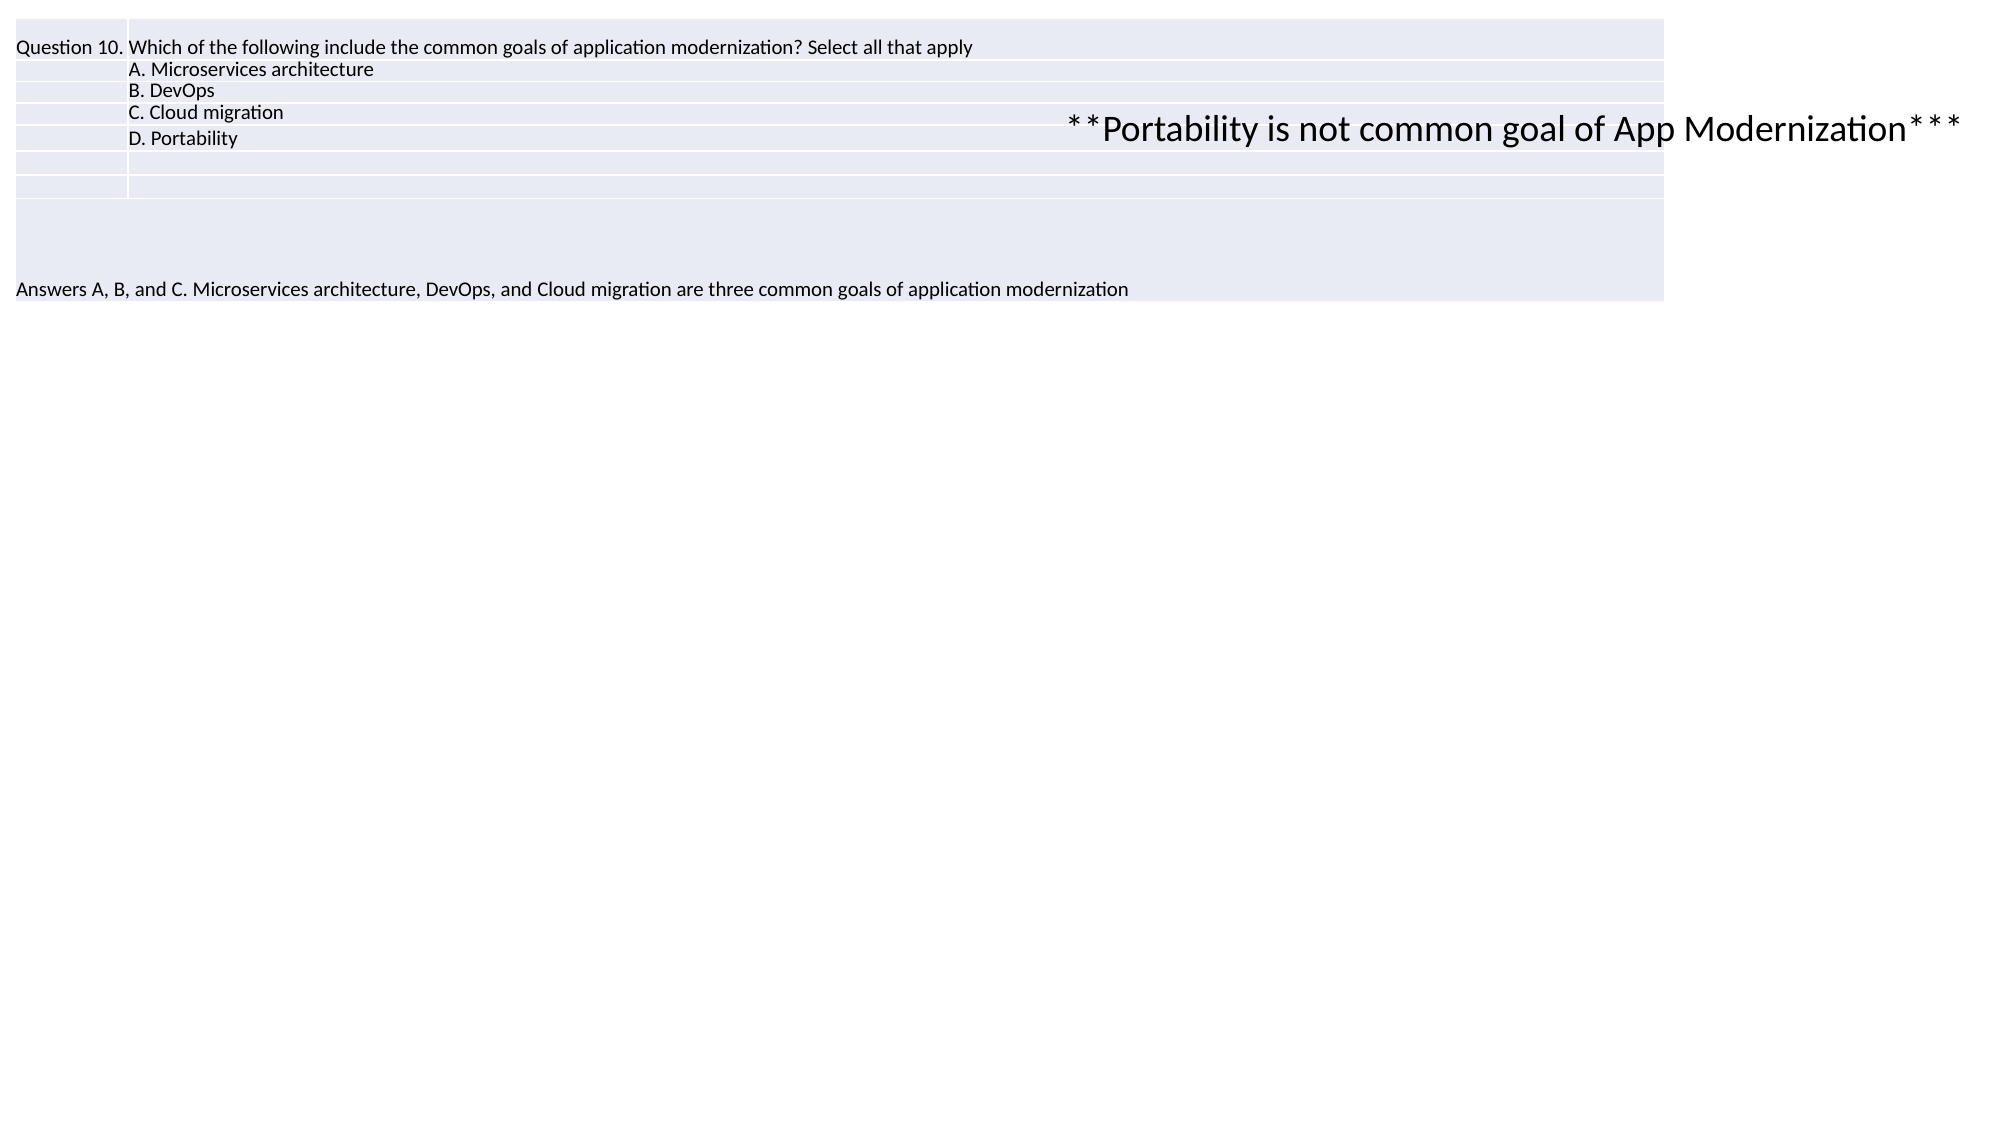

| Question 10. | Which of the following include the common goals of application modernization? Select all that apply |
| --- | --- |
|  | A. Microservices architecture |
|  | B. DevOps |
|  | C. Cloud migration |
|  | D. Portability |
|  |  |
|  |  |
| Answers A, B, and C. Microservices architecture, DevOps, and Cloud migration are three common goals of application modernization |  |
**Portability is not common goal of App Modernization***